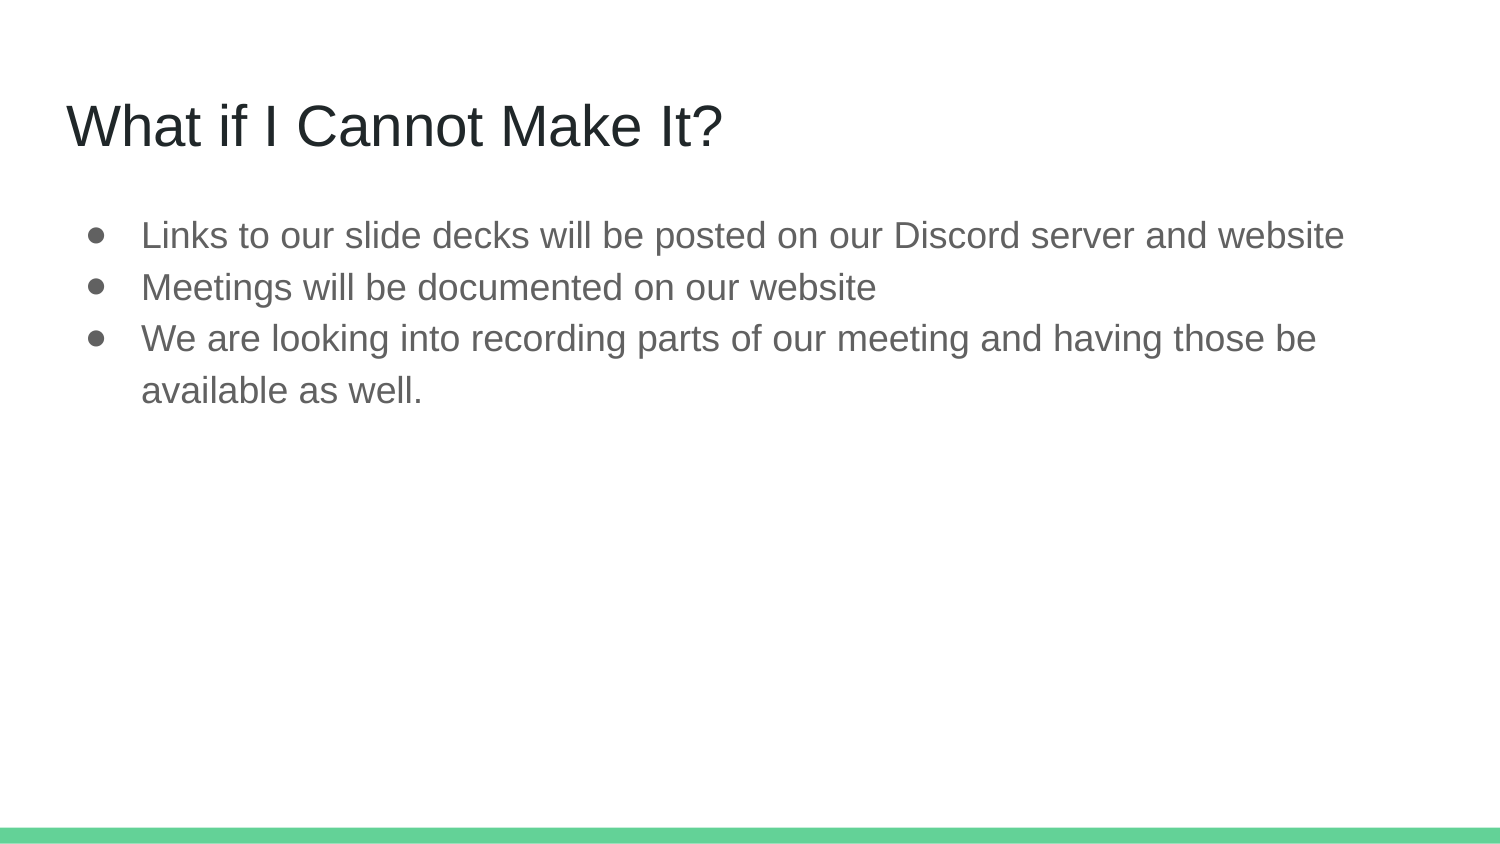

# What if I Cannot Make It?
Links to our slide decks will be posted on our Discord server and website
Meetings will be documented on our website
We are looking into recording parts of our meeting and having those be available as well.